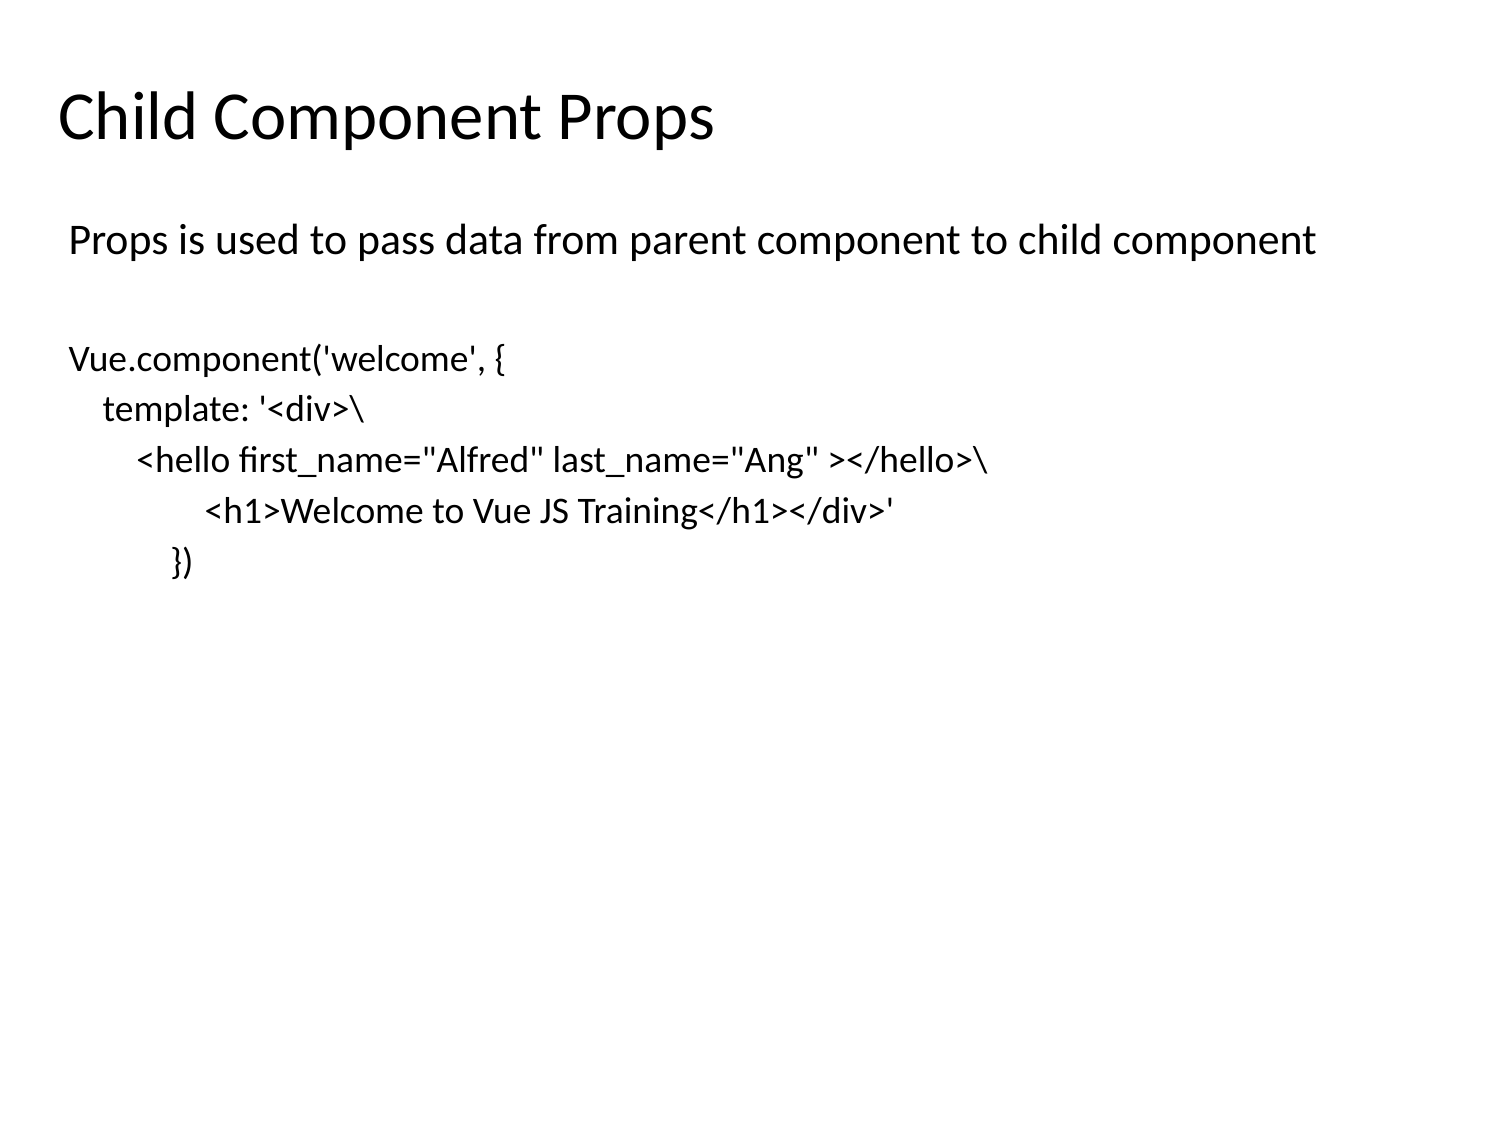

# Child Component Props
Props is used to pass data from parent component to child component

Vue.component('welcome', {
    template: '<div>\
        <hello first_name="Alfred" last_name="Ang" ></hello>\
                <h1>Welcome to Vue JS Training</h1></div>'
            })